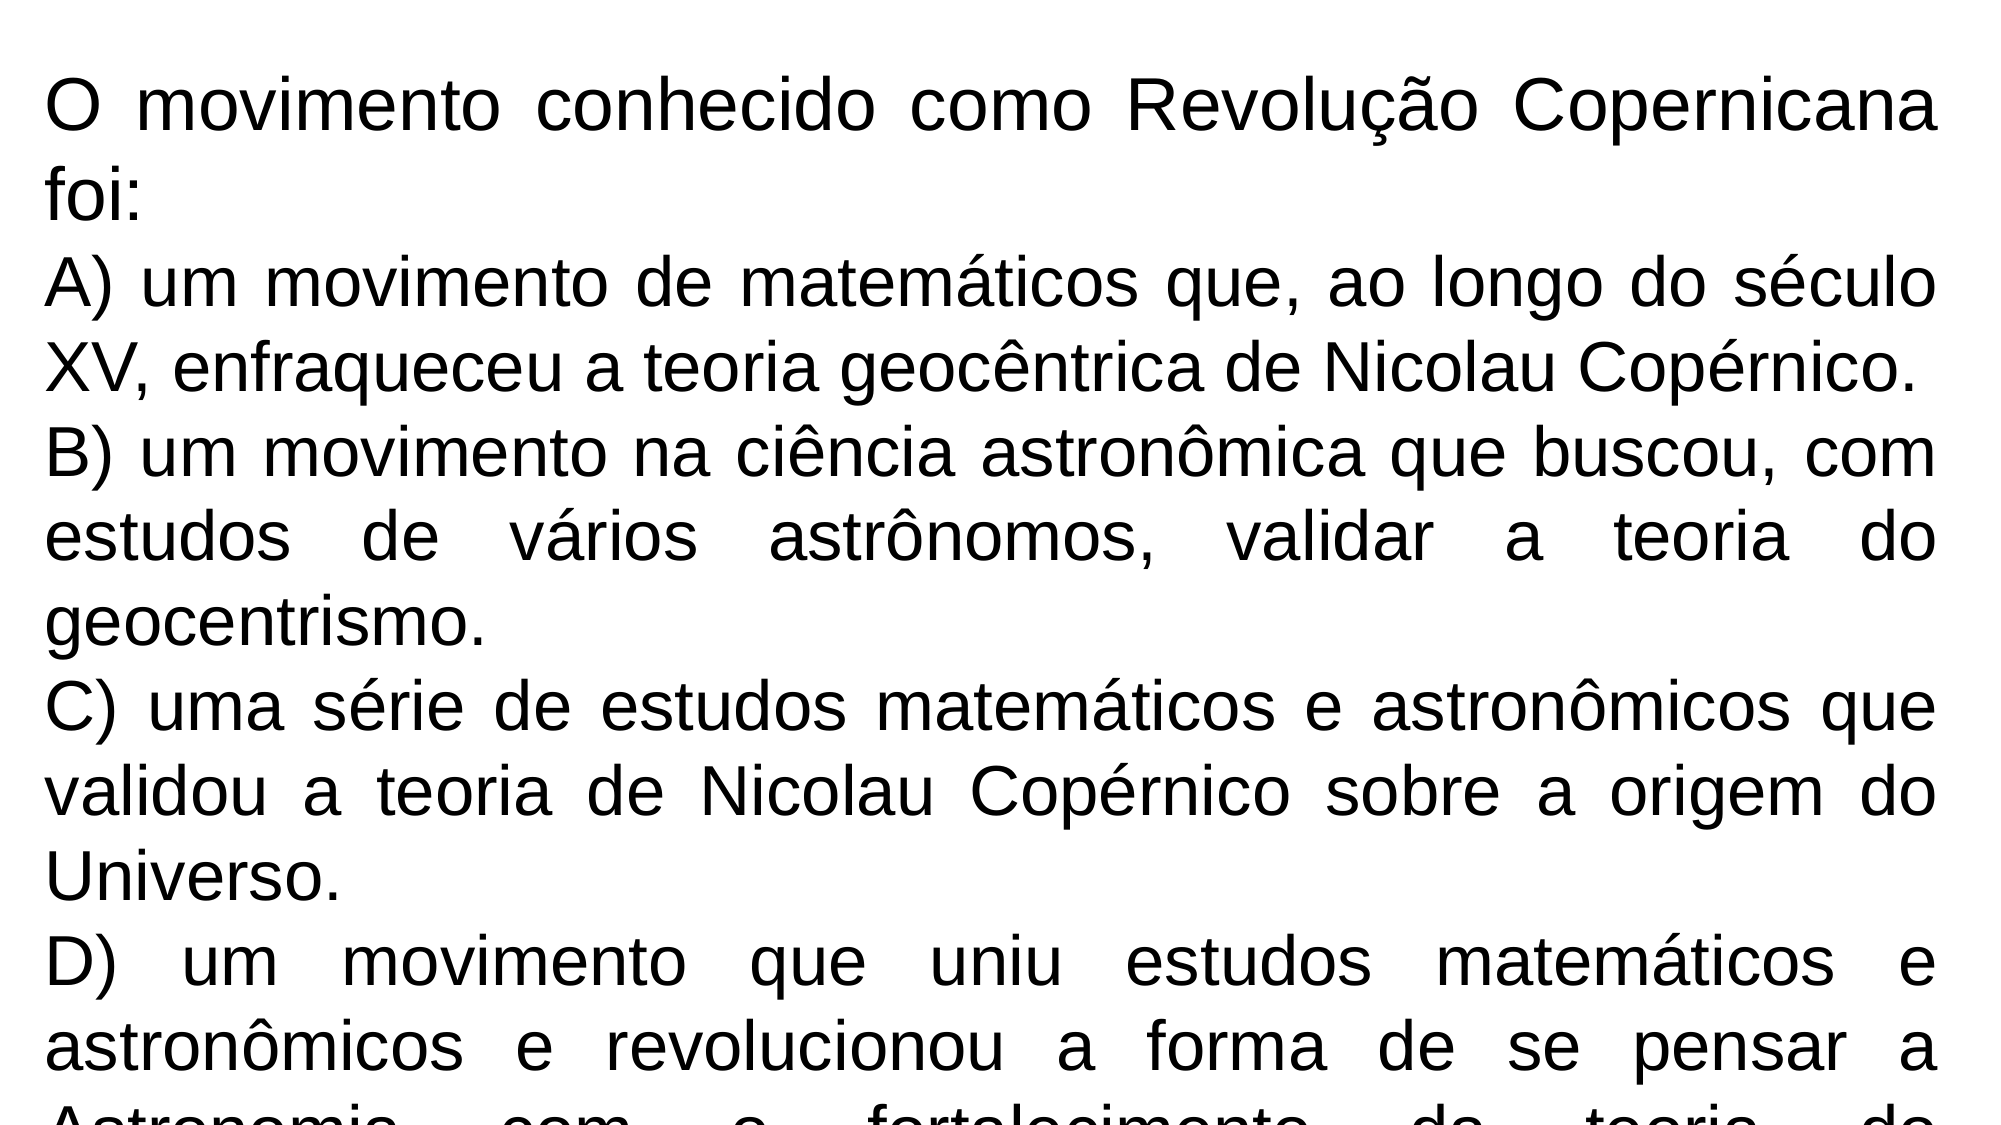

O movimento conhecido como Revolução Copernicana foi:
A) um movimento de matemáticos que, ao longo do século XV, enfraqueceu a teoria geocêntrica de Nicolau Copérnico.
B) um movimento na ciência astronômica que buscou, com estudos de vários astrônomos, validar a teoria do geocentrismo.
C) uma série de estudos matemáticos e astronômicos que validou a teoria de Nicolau Copérnico sobre a origem do Universo.
D) um movimento que uniu estudos matemáticos e astronômicos e revolucionou a forma de se pensar a Astronomia com o fortalecimento da teoria do heliocentrismo.
E) uma reunião de estudos que comprovaram a teoria do Big Bang.